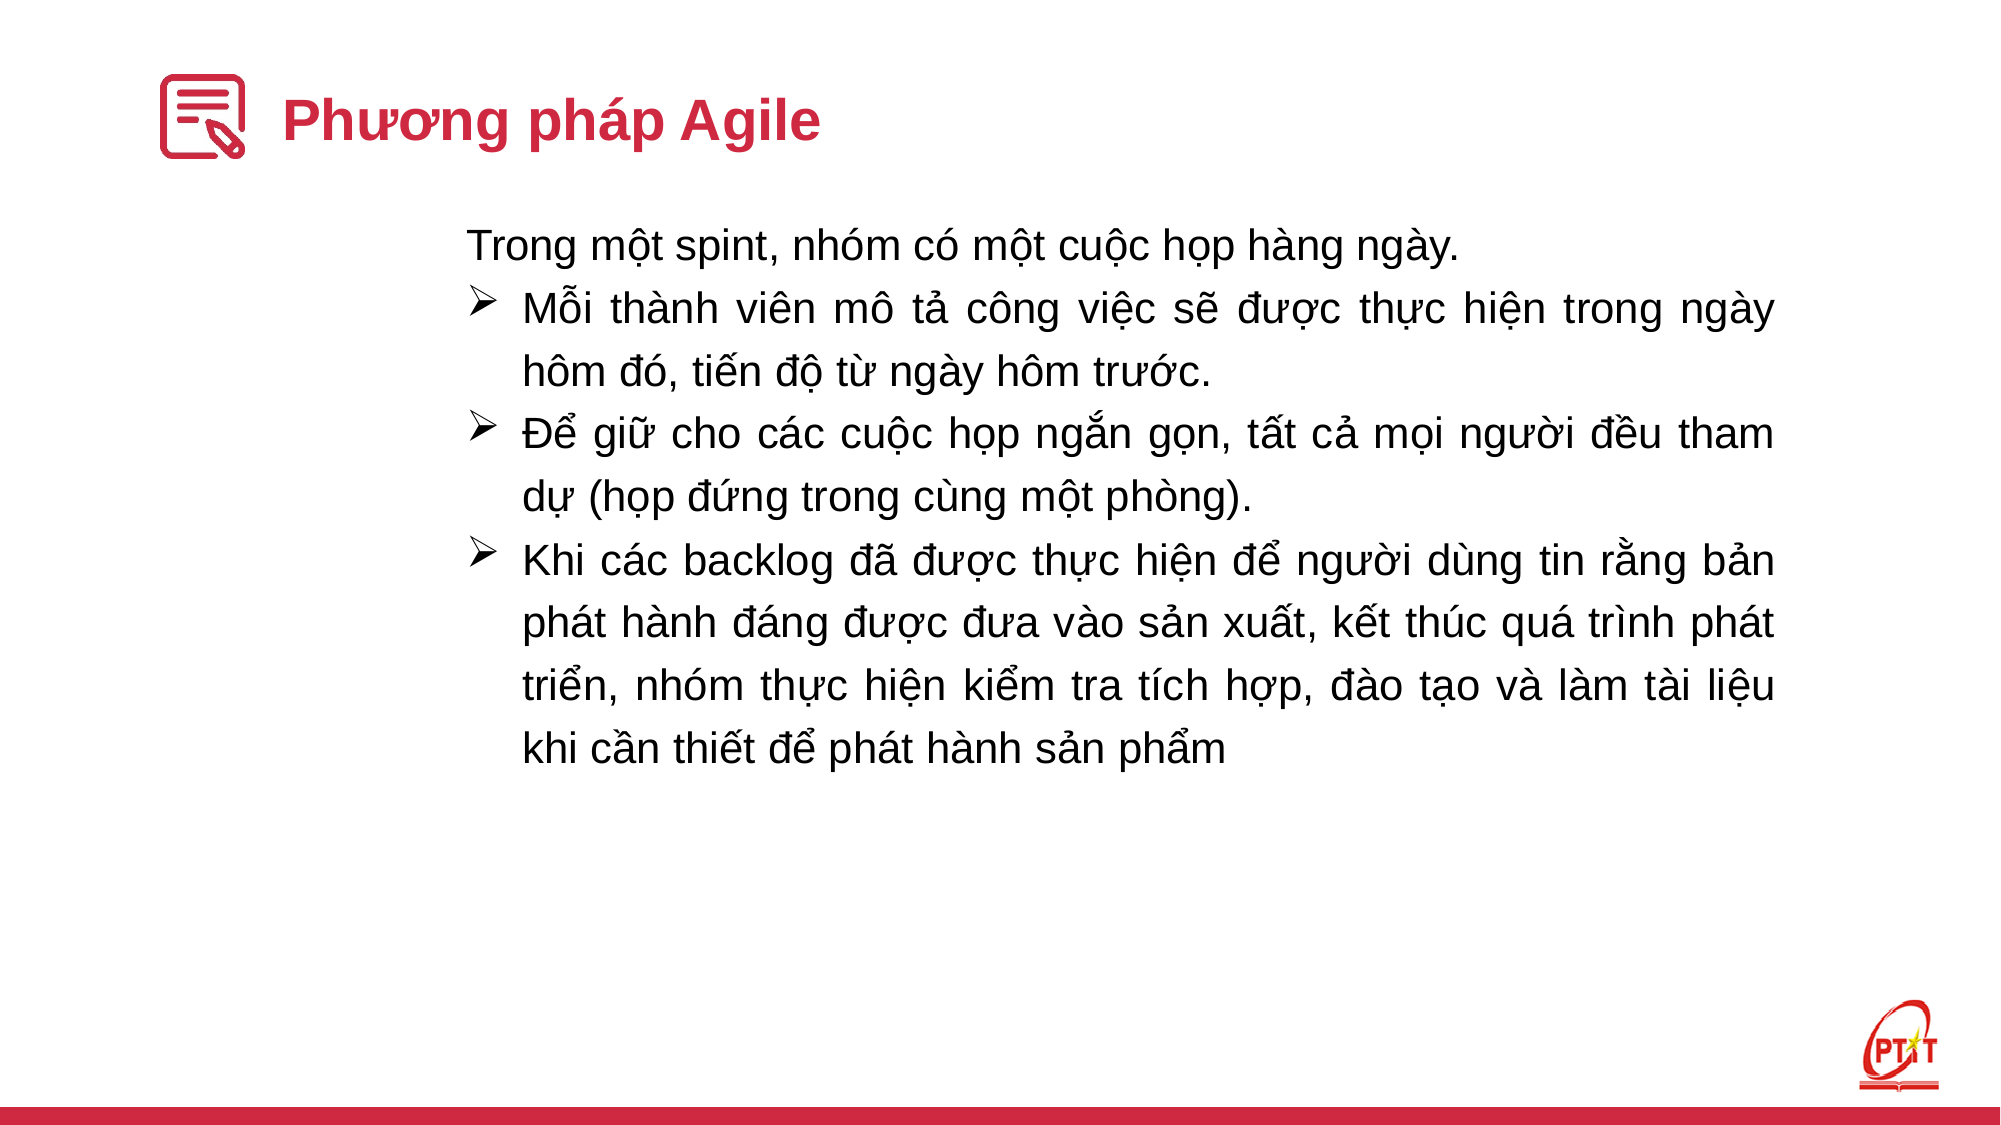

# Phương pháp Agile
Trong một spint, nhóm có một cuộc họp hàng ngày.
Mỗi thành viên mô tả công việc sẽ được thực hiện trong ngày hôm đó, tiến độ từ ngày hôm trước.
Để giữ cho các cuộc họp ngắn gọn, tất cả mọi người đều tham dự (họp đứng trong cùng một phòng).
Khi các backlog đã được thực hiện để người dùng tin rằng bản phát hành đáng được đưa vào sản xuất, kết thúc quá trình phát triển, nhóm thực hiện kiểm tra tích hợp, đào tạo và làm tài liệu khi cần thiết để phát hành sản phẩm